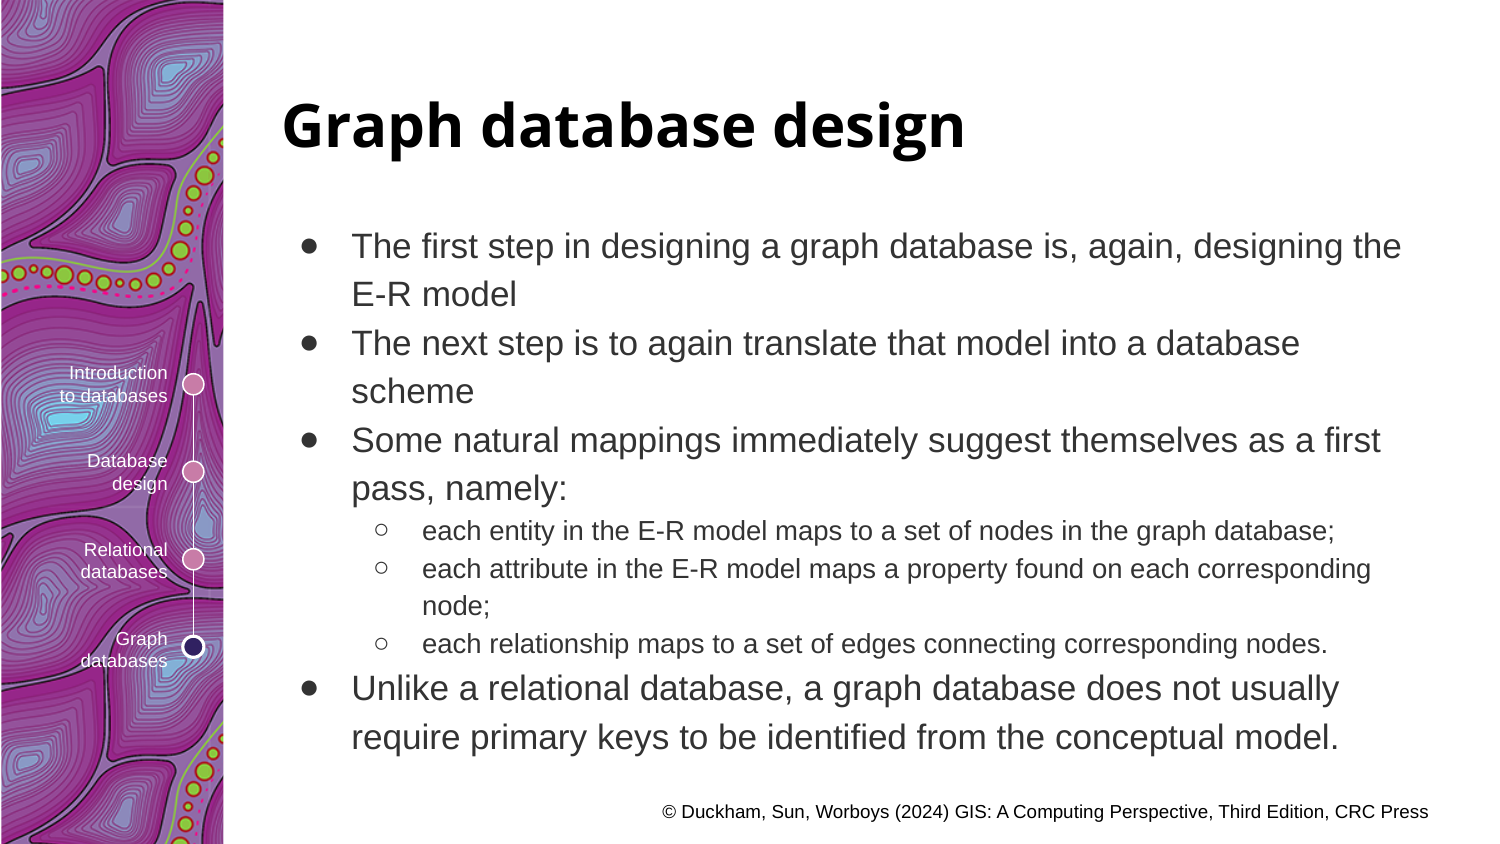

# Graph database design
The first step in designing a graph database is, again, designing the E-R model
The next step is to again translate that model into a database scheme
Some natural mappings immediately suggest themselves as a first pass, namely:
each entity in the E-R model maps to a set of nodes in the graph database;
each attribute in the E-R model maps a property found on each corresponding node;
each relationship maps to a set of edges connecting corresponding nodes.
Unlike a relational database, a graph database does not usually require primary keys to be identified from the conceptual model.